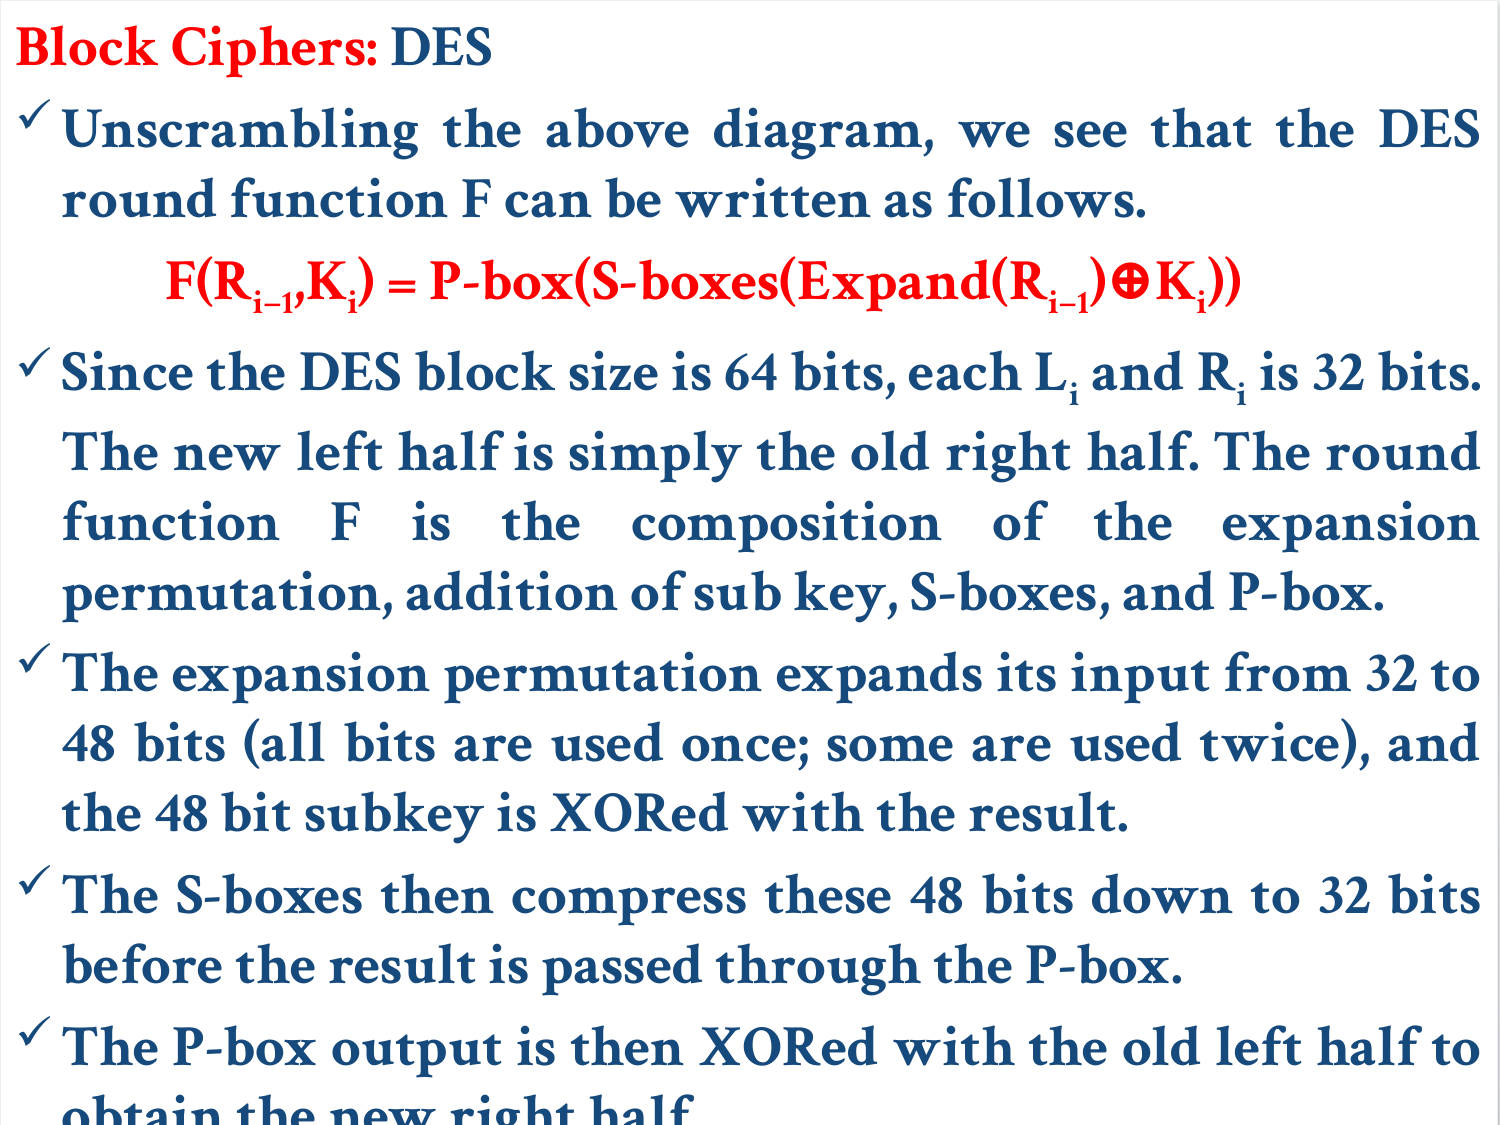

Block Ciphers: DES
Unscrambling the above diagram, we see that the DES round function F can be written as follows.
F(Ri−1,Ki) = P-box(S-boxes(Expand(Ri−1)⊕Ki))
Since the DES block size is 64 bits, each Li and Ri is 32 bits. The new left half is simply the old right half. The round function F is the composition of the expansion permutation, addition of sub key, S-boxes, and P-box.
The expansion permutation expands its input from 32 to 48 bits (all bits are used once; some are used twice), and the 48 bit subkey is XORed with the result.
The S-boxes then compress these 48 bits down to 32 bits before the result is passed through the P-box.
The P-box output is then XORed with the old left half to obtain the new right half.